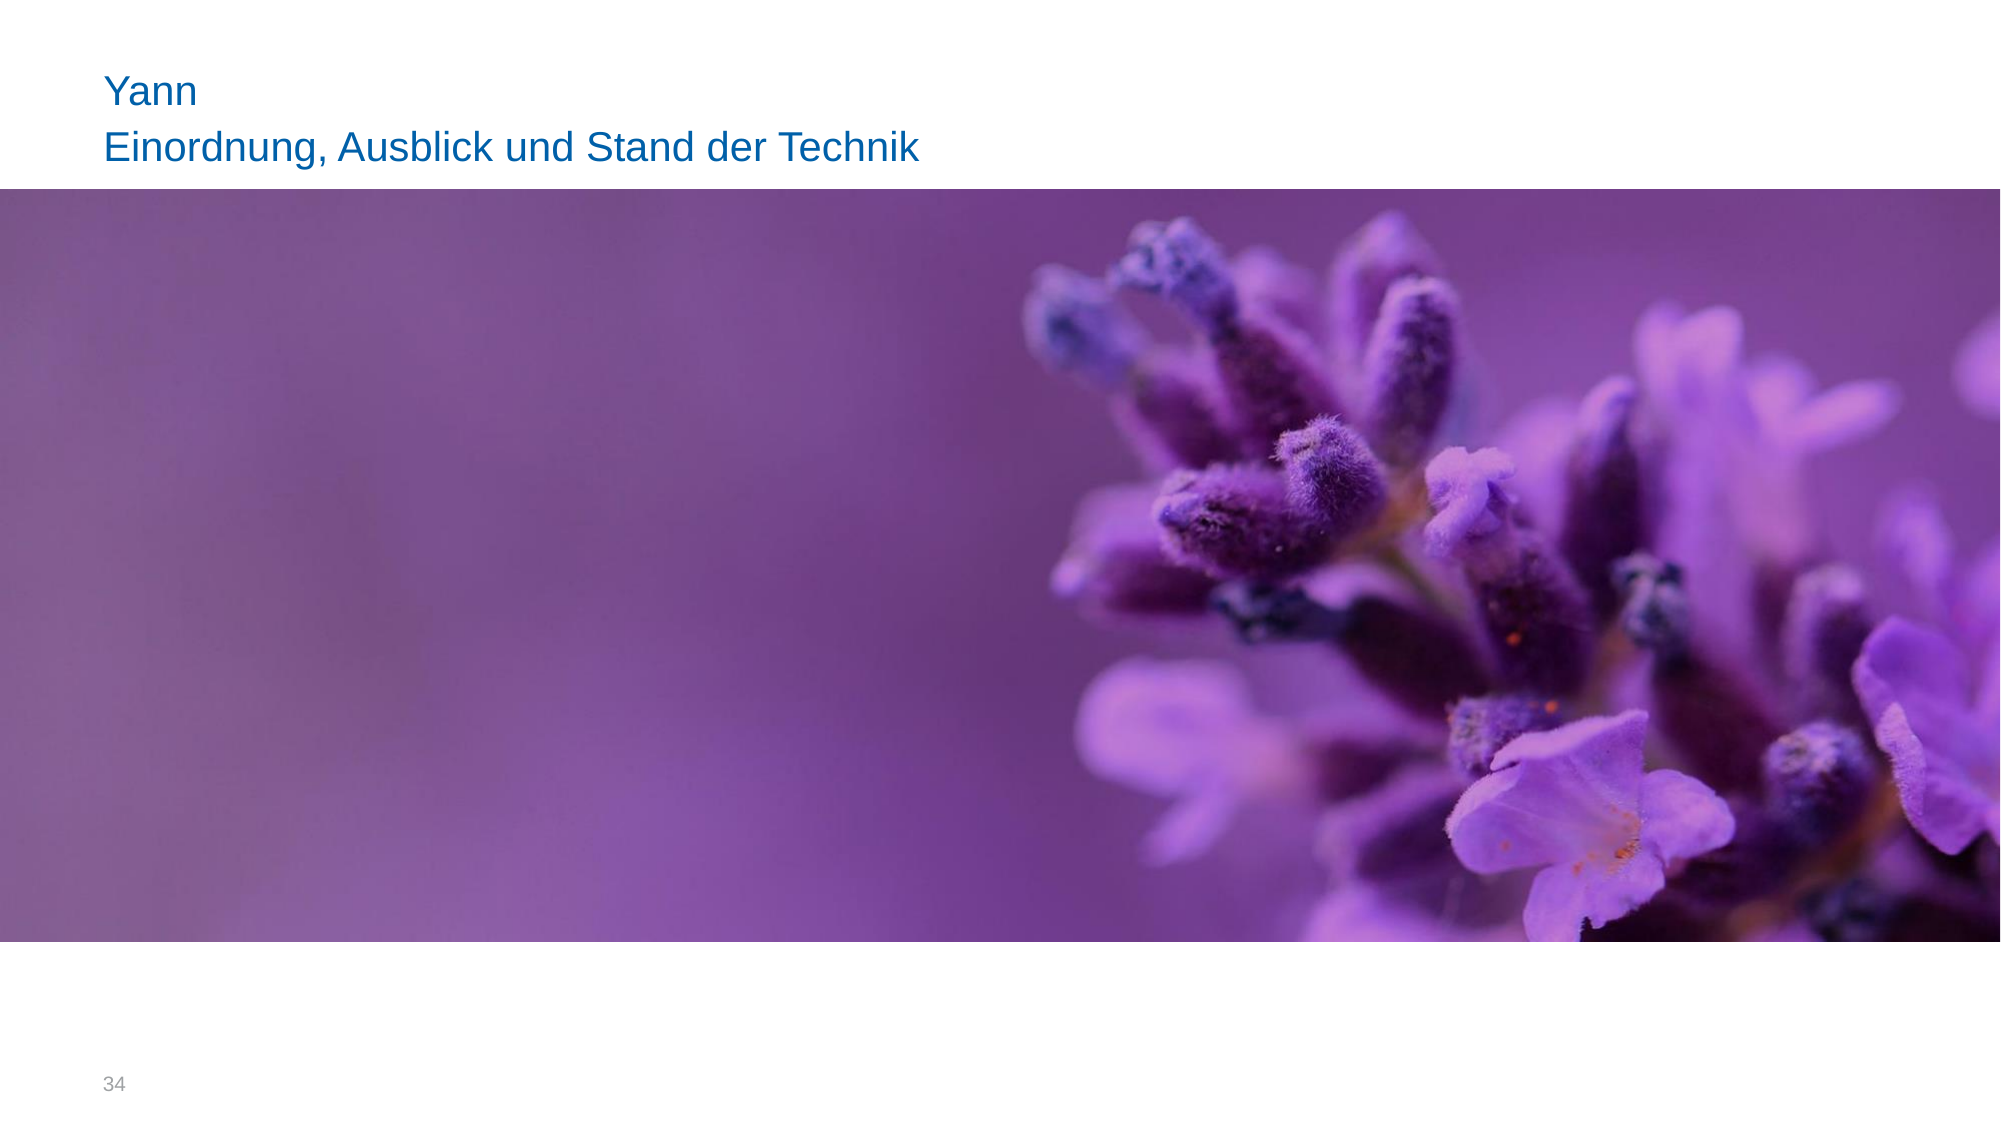

# Yann
Einordnung, Ausblick und Stand der Technik
34